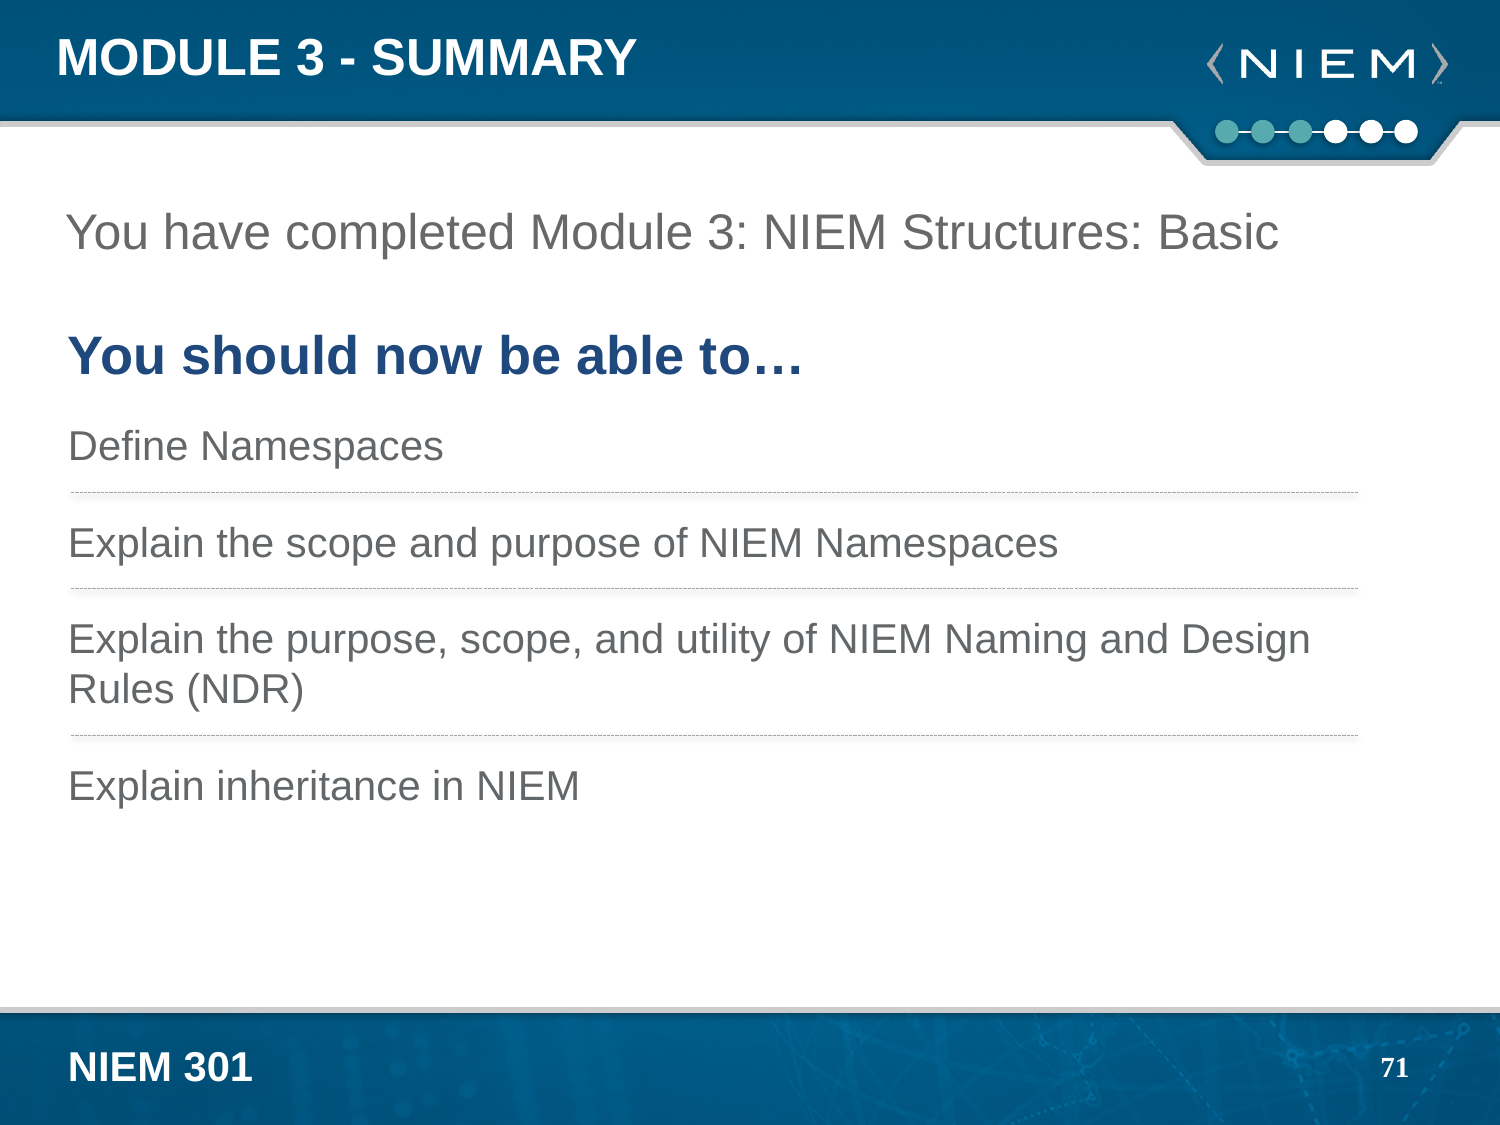

# Module 3 - Summary

You have completed Module 3: NIEM Structures: Basic
You should now be able to…
Define Namespaces
Explain the scope and purpose of NIEM Namespaces
Explain the purpose, scope, and utility of NIEM Naming and Design Rules (NDR)
Explain inheritance in NIEM
71